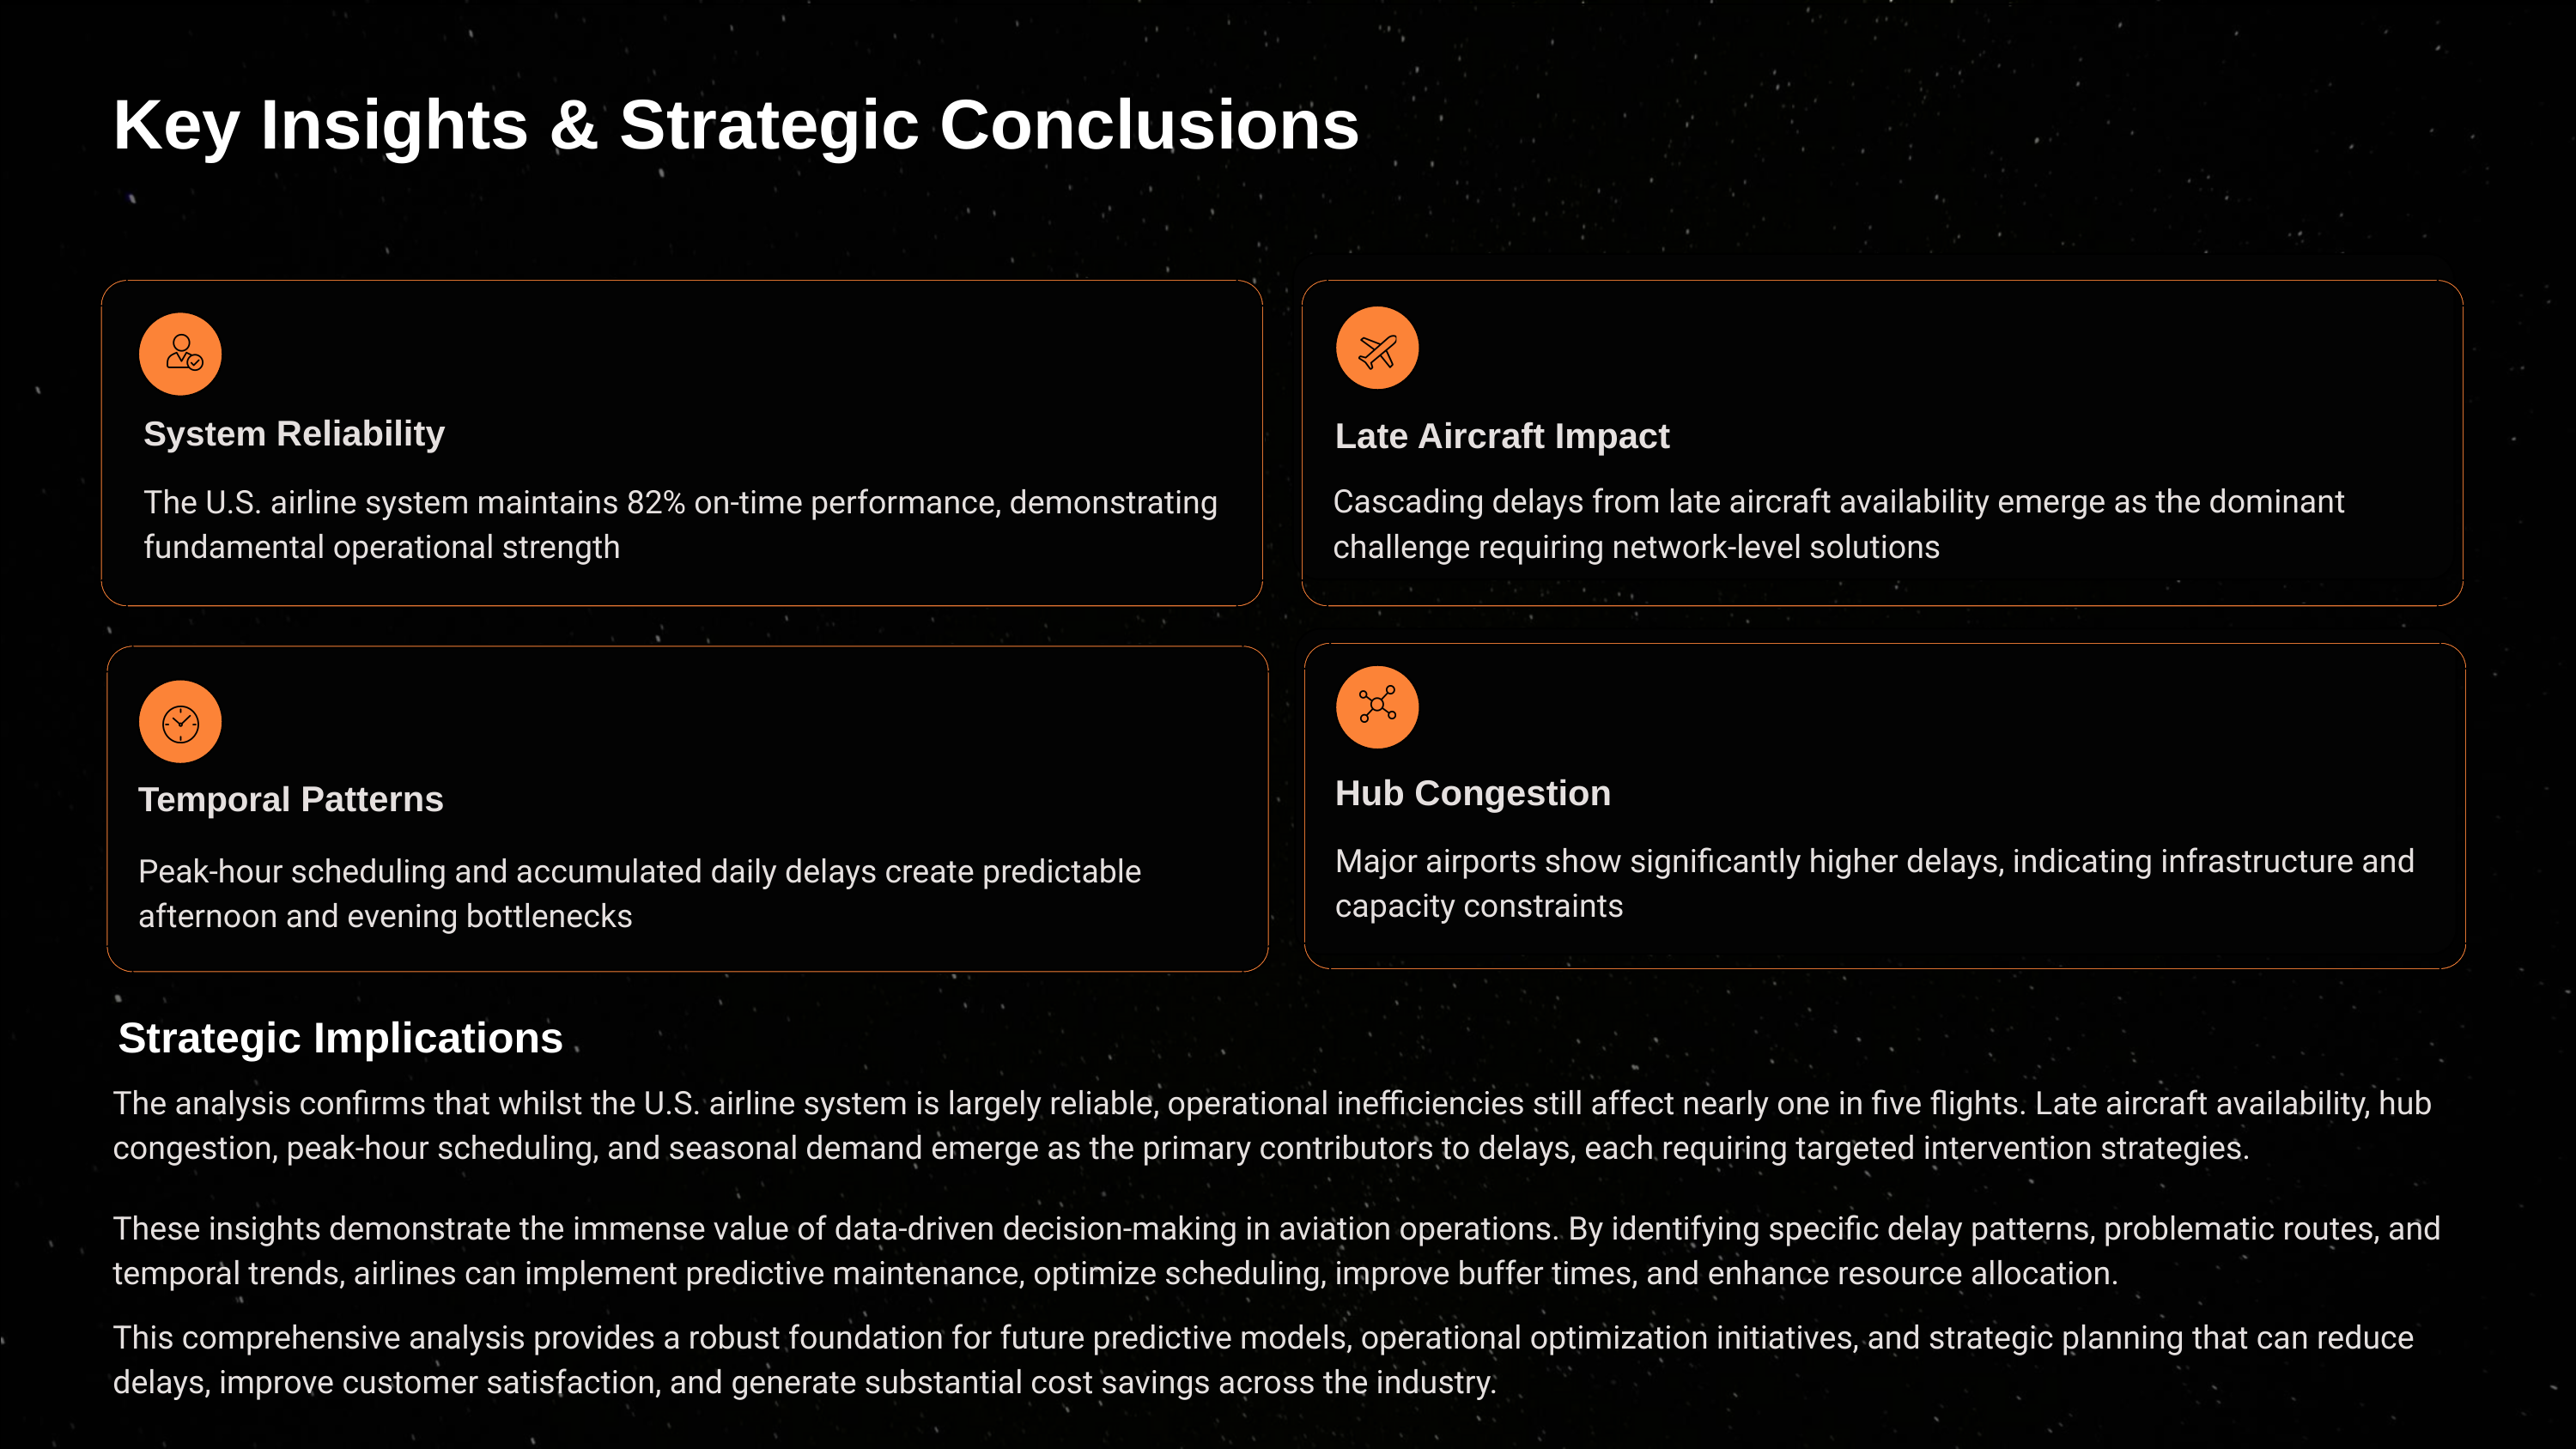

Key Insights & Strategic Conclusions

System Reliability
Late Aircraft Impact
Cascading delays from late aircraft availability emerge as the dominant challenge requiring network-level solutions
The U.S. airline system maintains 82% on-time performance, demonstrating fundamental operational strength

Hub Congestion
Temporal Patterns
Major airports show significantly higher delays, indicating infrastructure and capacity constraints
Peak-hour scheduling and accumulated daily delays create predictable afternoon and evening bottlenecks
Strategic Implications
The analysis confirms that whilst the U.S. airline system is largely reliable, operational inefficiencies still affect nearly one in five flights. Late aircraft availability, hub congestion, peak-hour scheduling, and seasonal demand emerge as the primary contributors to delays, each requiring targeted intervention strategies.
These insights demonstrate the immense value of data-driven decision-making in aviation operations. By identifying specific delay patterns, problematic routes, and temporal trends, airlines can implement predictive maintenance, optimize scheduling, improve buffer times, and enhance resource allocation.
This comprehensive analysis provides a robust foundation for future predictive models, operational optimization initiatives, and strategic planning that can reduce delays, improve customer satisfaction, and generate substantial cost savings across the industry.